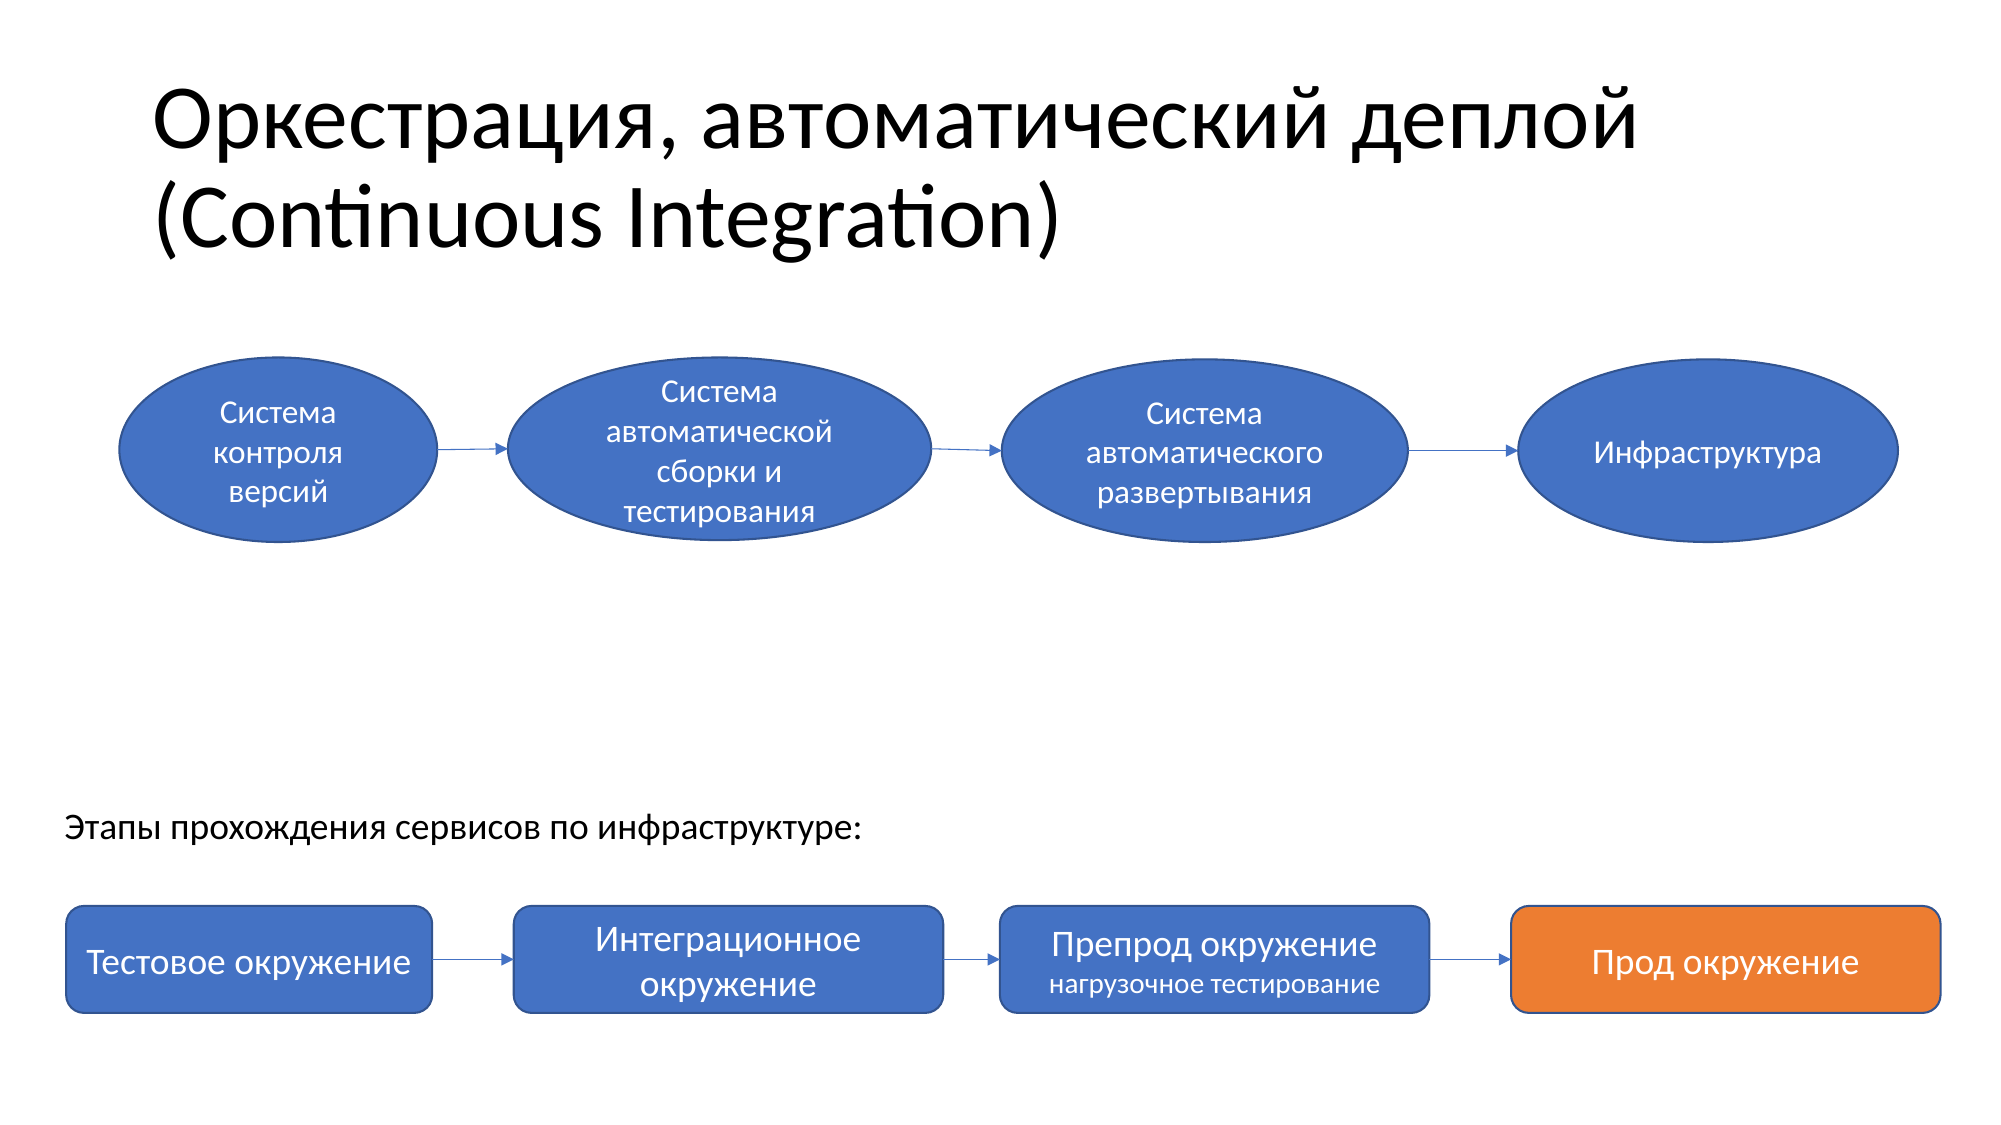

# Оркестрация, автоматический деплой (Continuous Integration)
Система контроля версий
Система автоматической сборки и тестирования
Система автоматического развертывания
Инфраструктура
Этапы прохождения сервисов по инфраструктуре:
Препрод окружение
нагрузочное тестирование
Тестовое окружение
Интеграционное окружение
Прод окружение